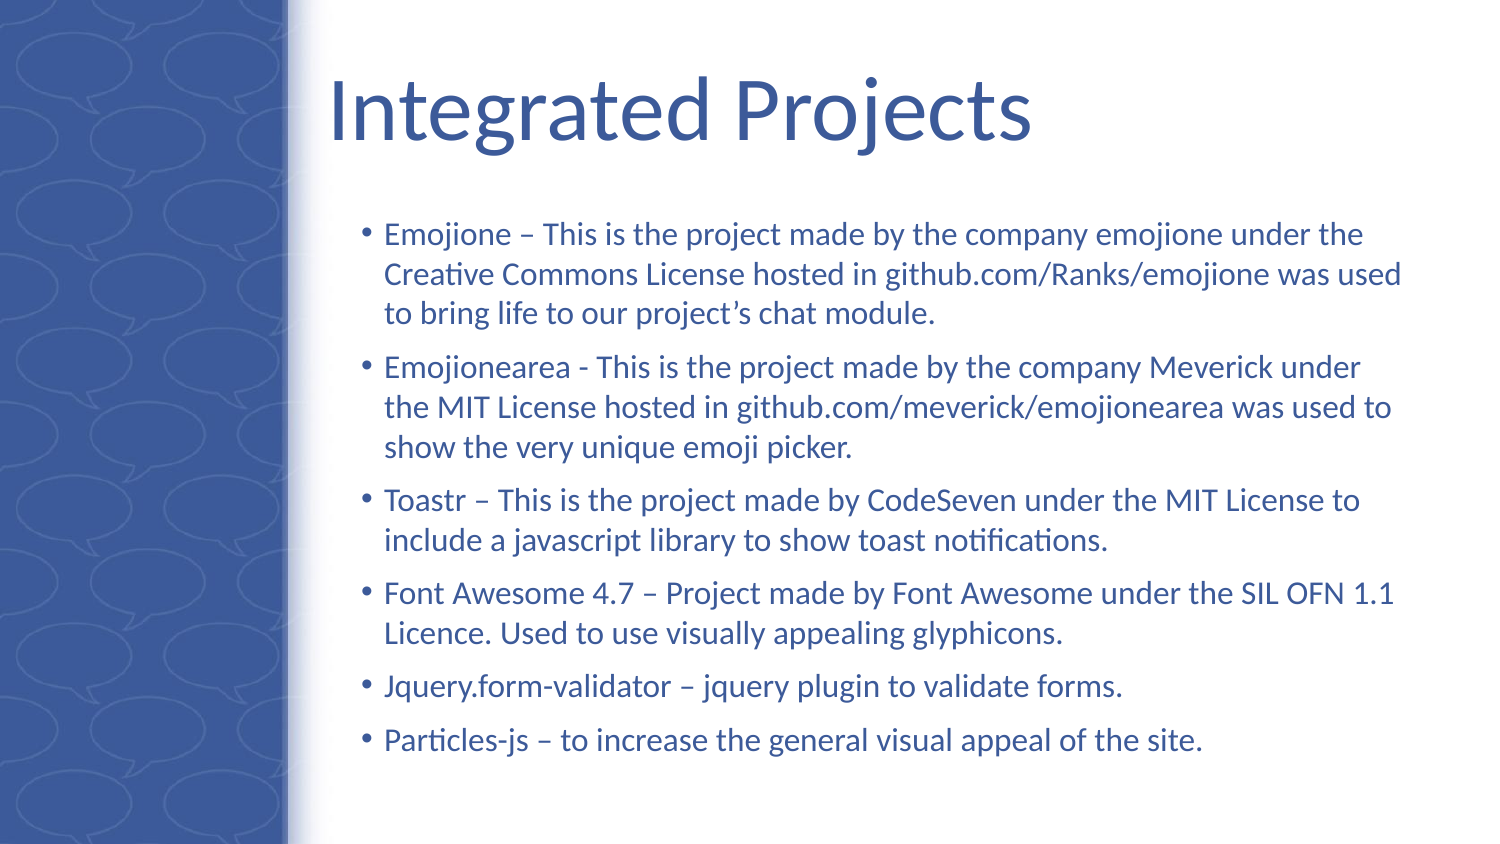

# Integrated Projects
Emojione – This is the project made by the company emojione under the Creative Commons License hosted in github.com/Ranks/emojione was used to bring life to our project’s chat module.
Emojionearea - This is the project made by the company Meverick under the MIT License hosted in github.com/meverick/emojionearea was used to show the very unique emoji picker.
Toastr – This is the project made by CodeSeven under the MIT License to include a javascript library to show toast notifications.
Font Awesome 4.7 – Project made by Font Awesome under the SIL OFN 1.1 Licence. Used to use visually appealing glyphicons.
Jquery.form-validator – jquery plugin to validate forms.
Particles-js – to increase the general visual appeal of the site.